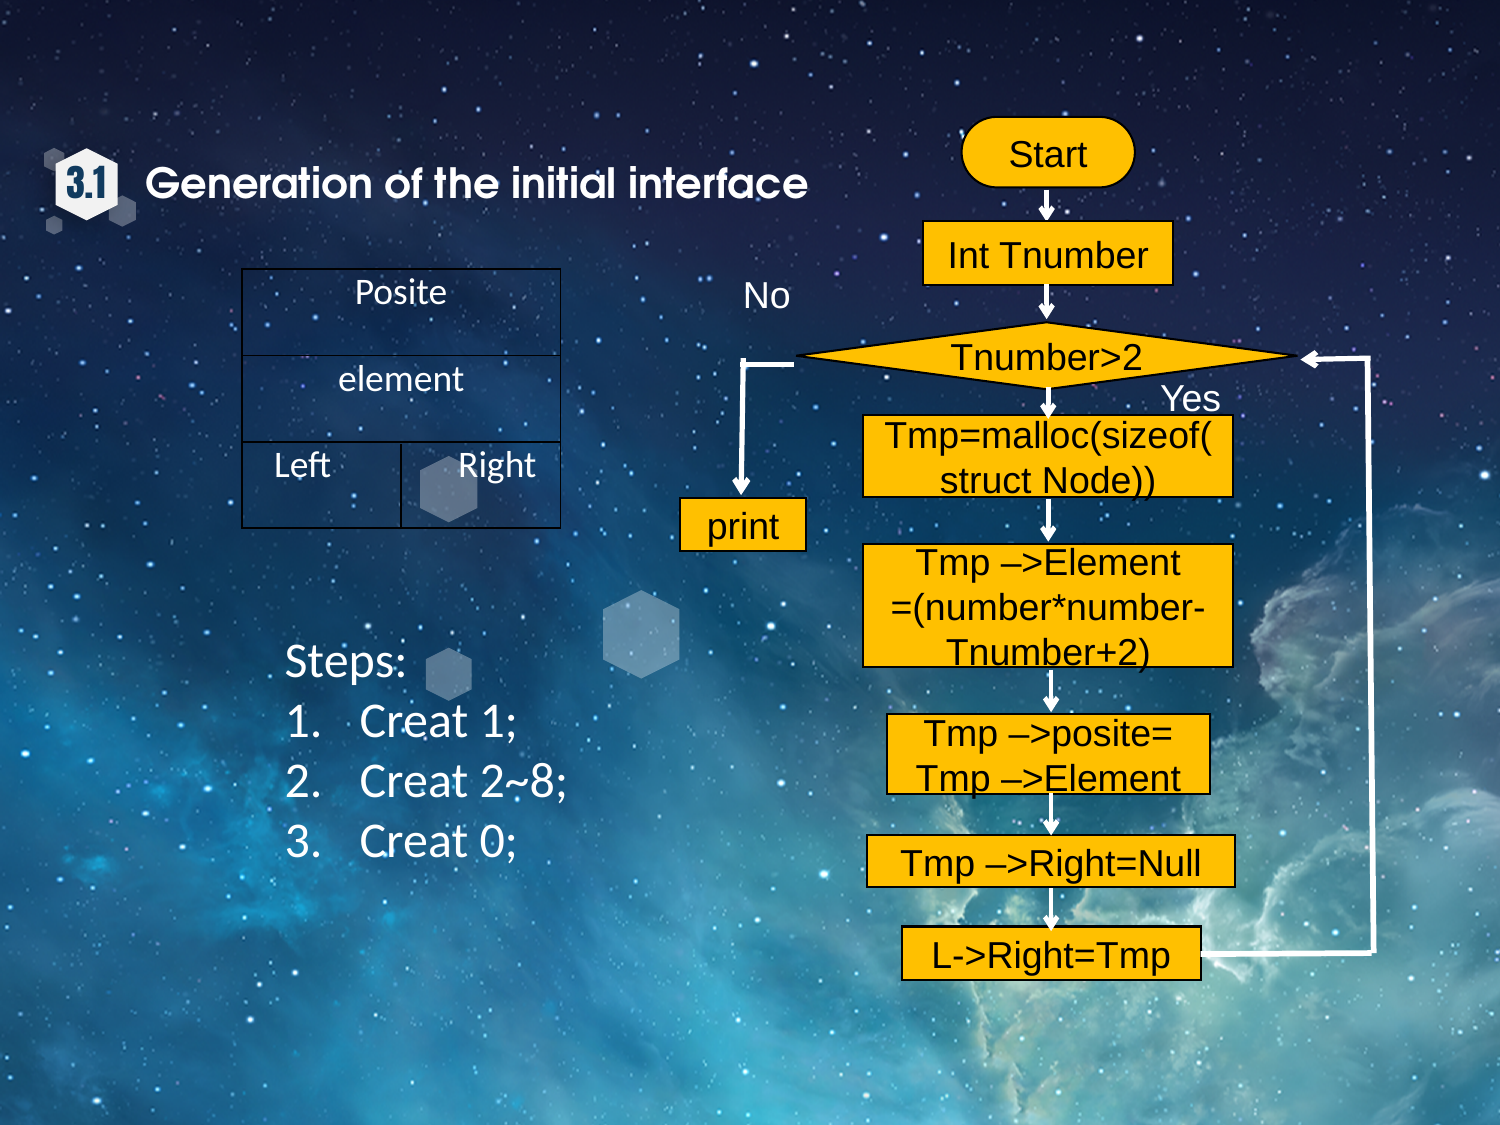

Start

3.1

Generation of the initial interface
Int Tnumber
No
| Posite |
| --- |
| element |
| Left Right |
Tnumber>2
e7d195523061f1c0dc554706afe4c72a60a25314cbaece805811E654B44695D34D35691164BB3D154CCFD5D798F6FEAD99EAA8F1ADC3D4AFA5BC9ED0BB3A4B45073A038AC38E89AB54D31AA59602B9F11A29459BC811AFFFA14FAC33C3365C606D4A9B828D9B47644FD31A26227C57F171D0EA28235B16E285722CCD2A819A713F267EDCB03A09C0
Yes
Tmp=malloc(sizeof(struct Node))

print
Tmp –>Element
=(number*number-Tnumber+2)

Steps:
Creat 1;
Creat 2~8;
Creat 0;

Tmp –>posite= Tmp –>Element
Tmp –>Right=Null
L->Right=Tmp